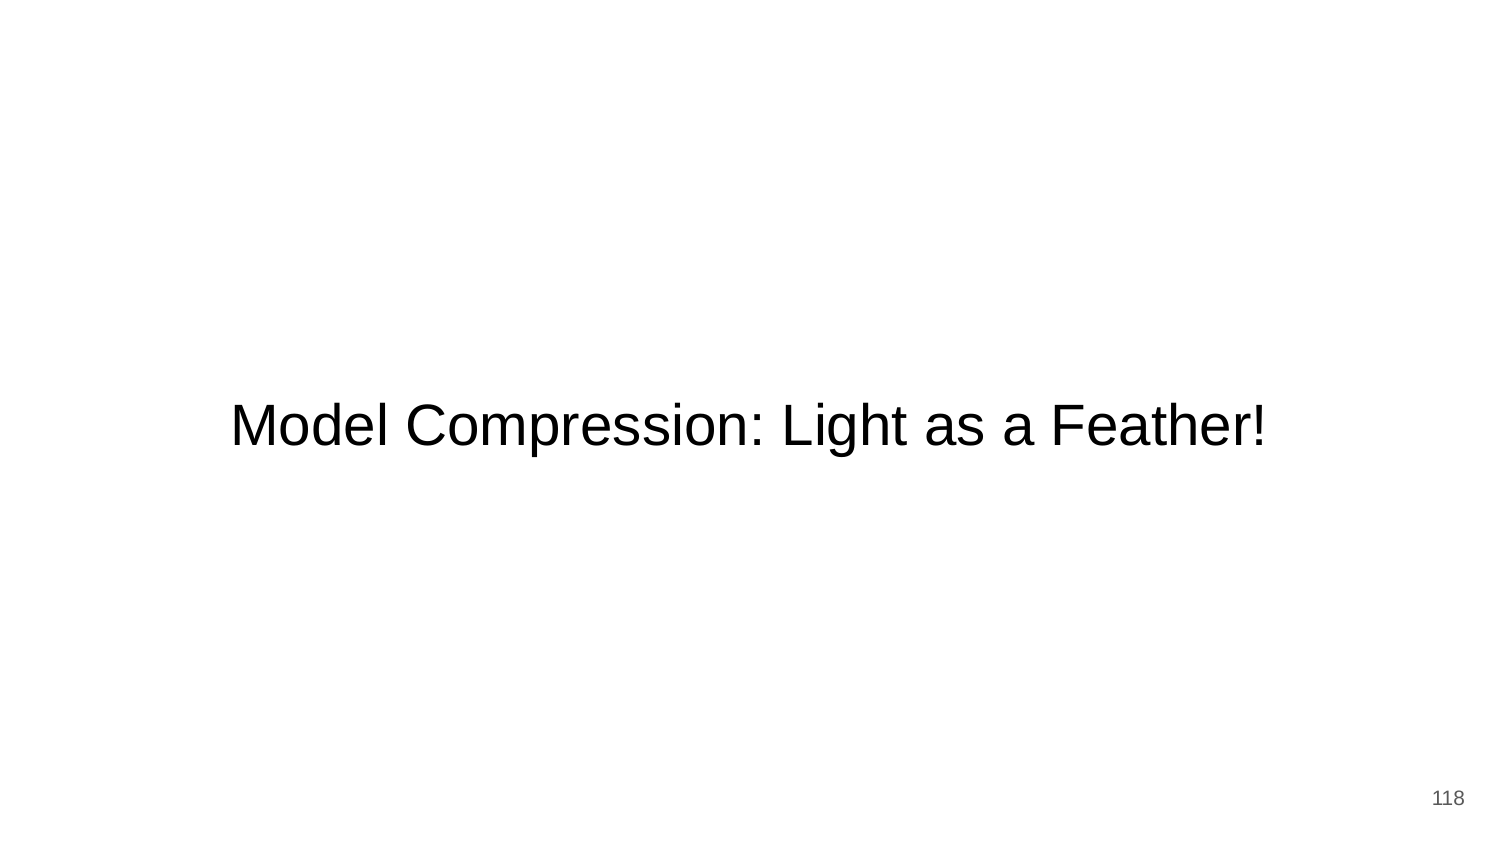

# Model Compression: Light as a Feather!
118